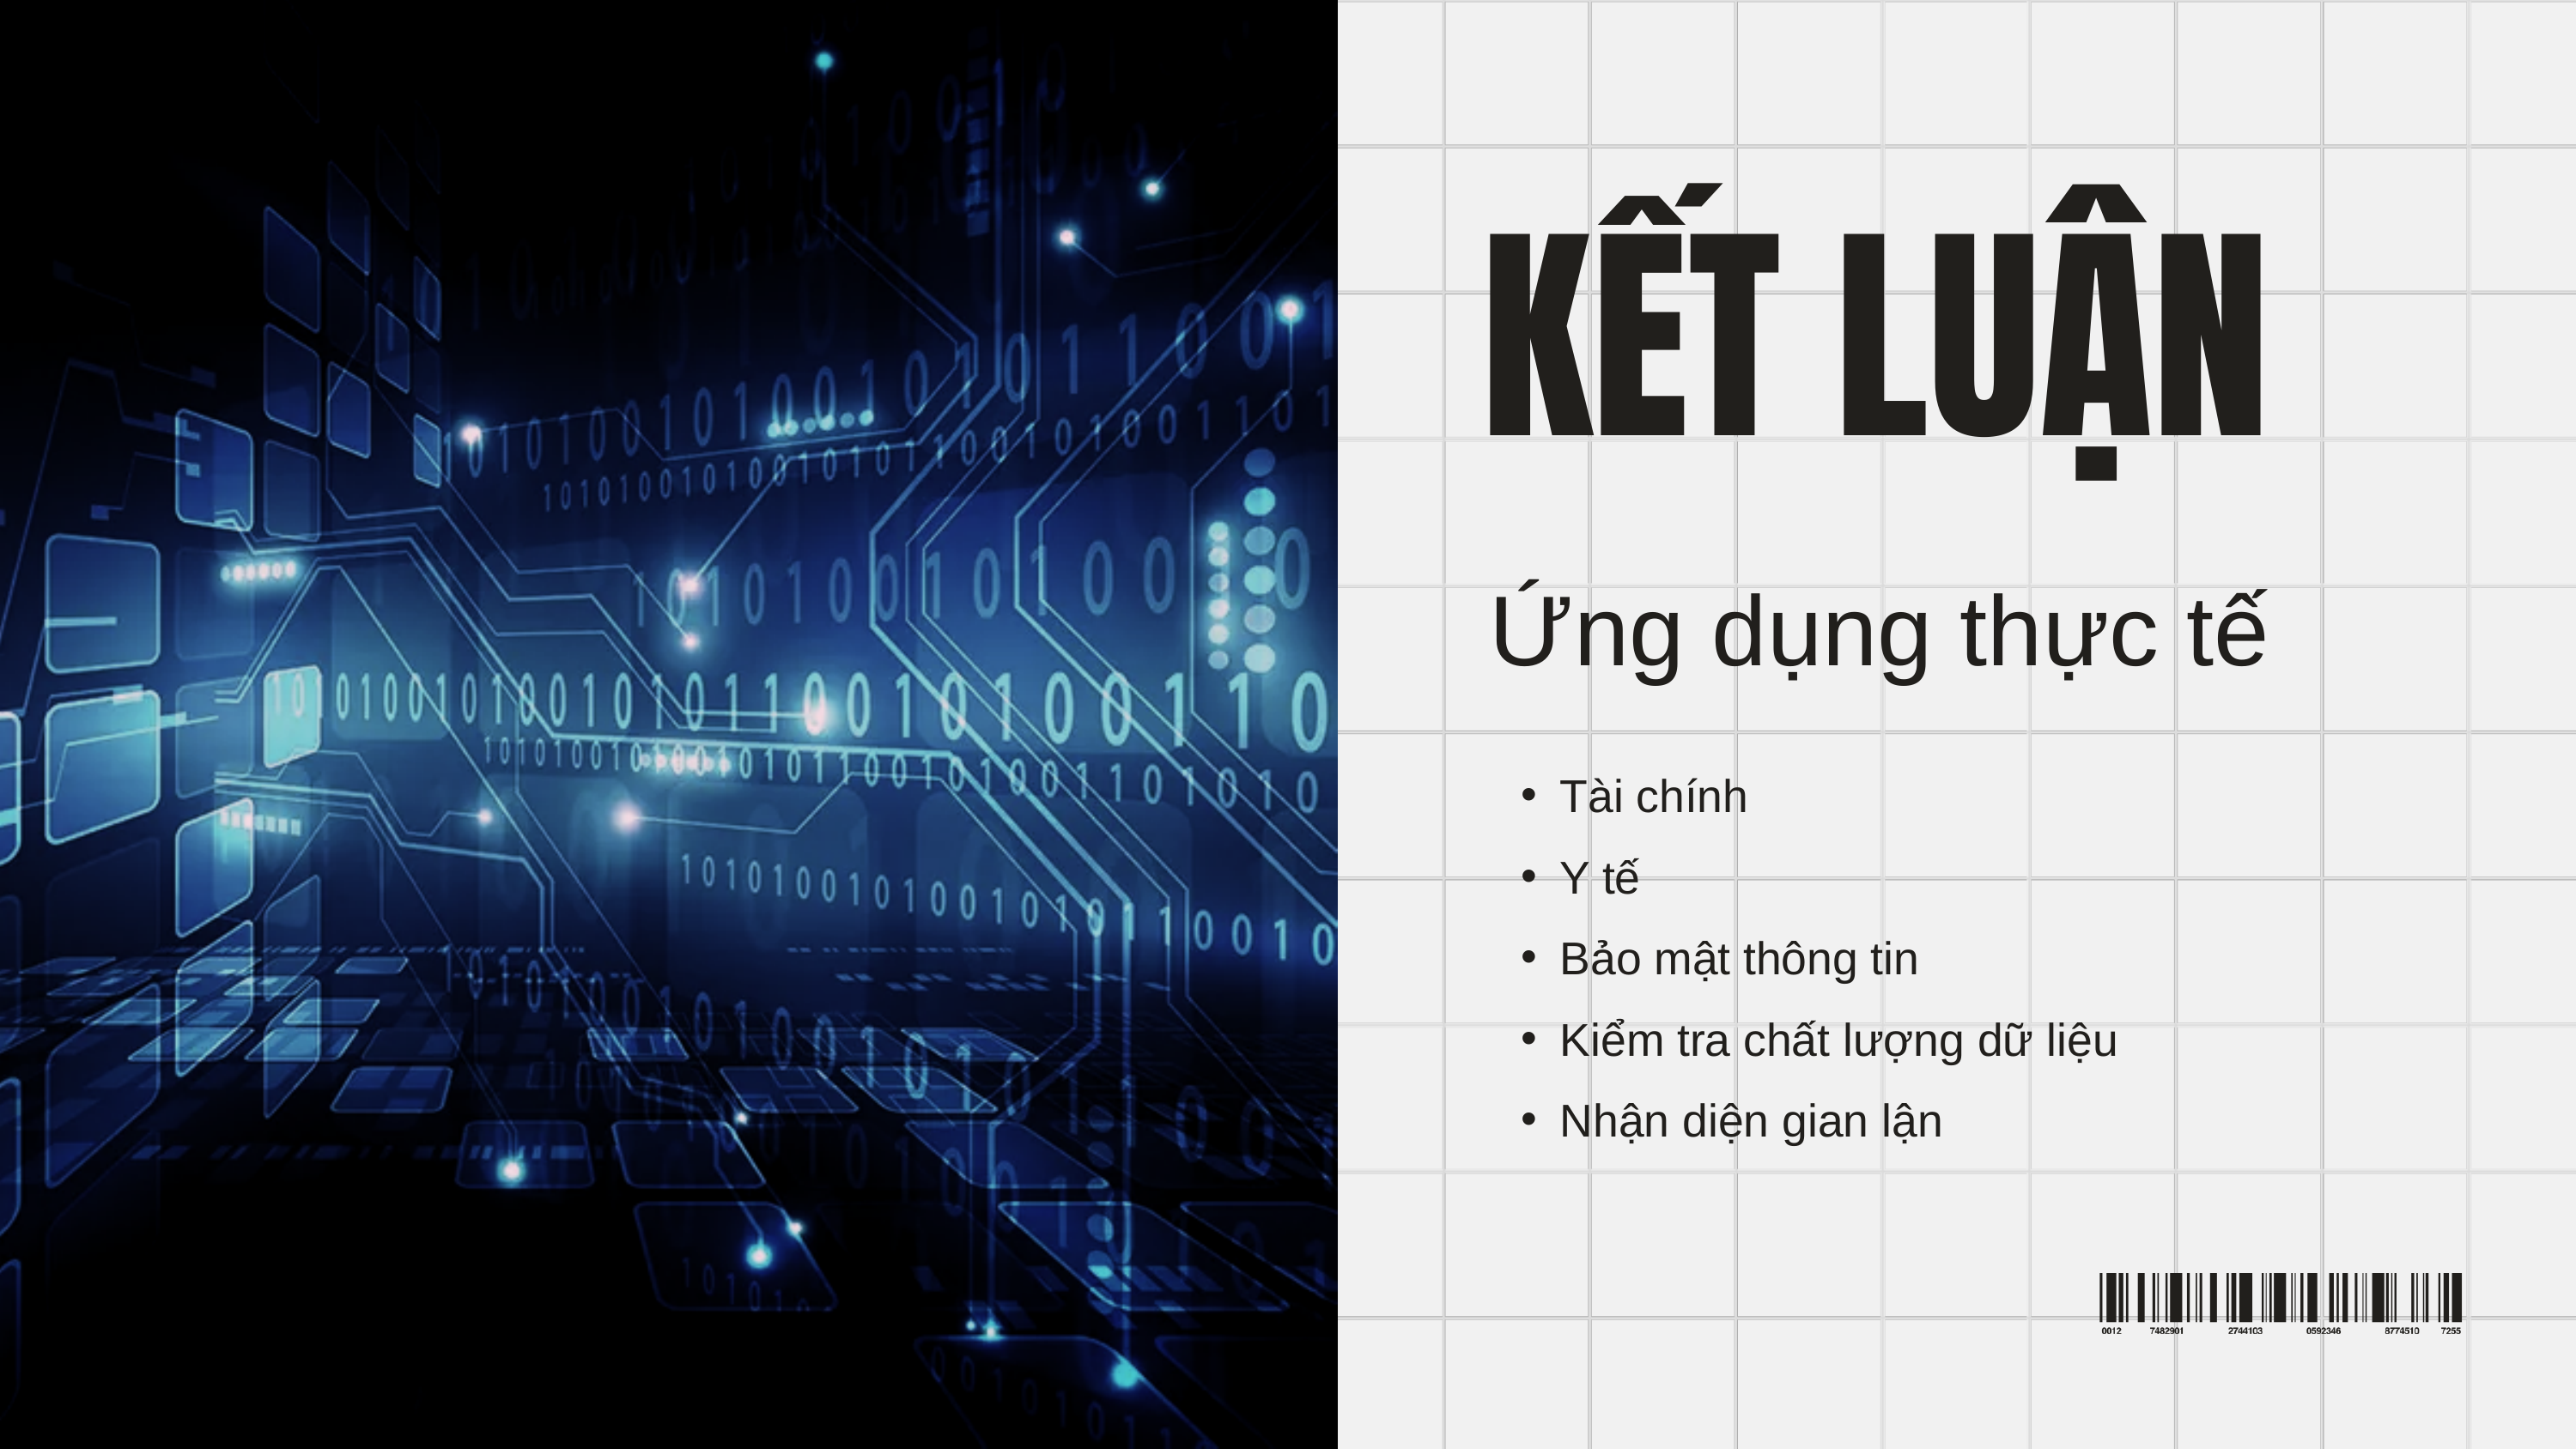

KẾT LUẬN
Ứng dụng thực tế

Tài chính
Y tế
Bảo mật thông tin
Kiểm tra chất lượng dữ liệu
Nhận diện gian lận